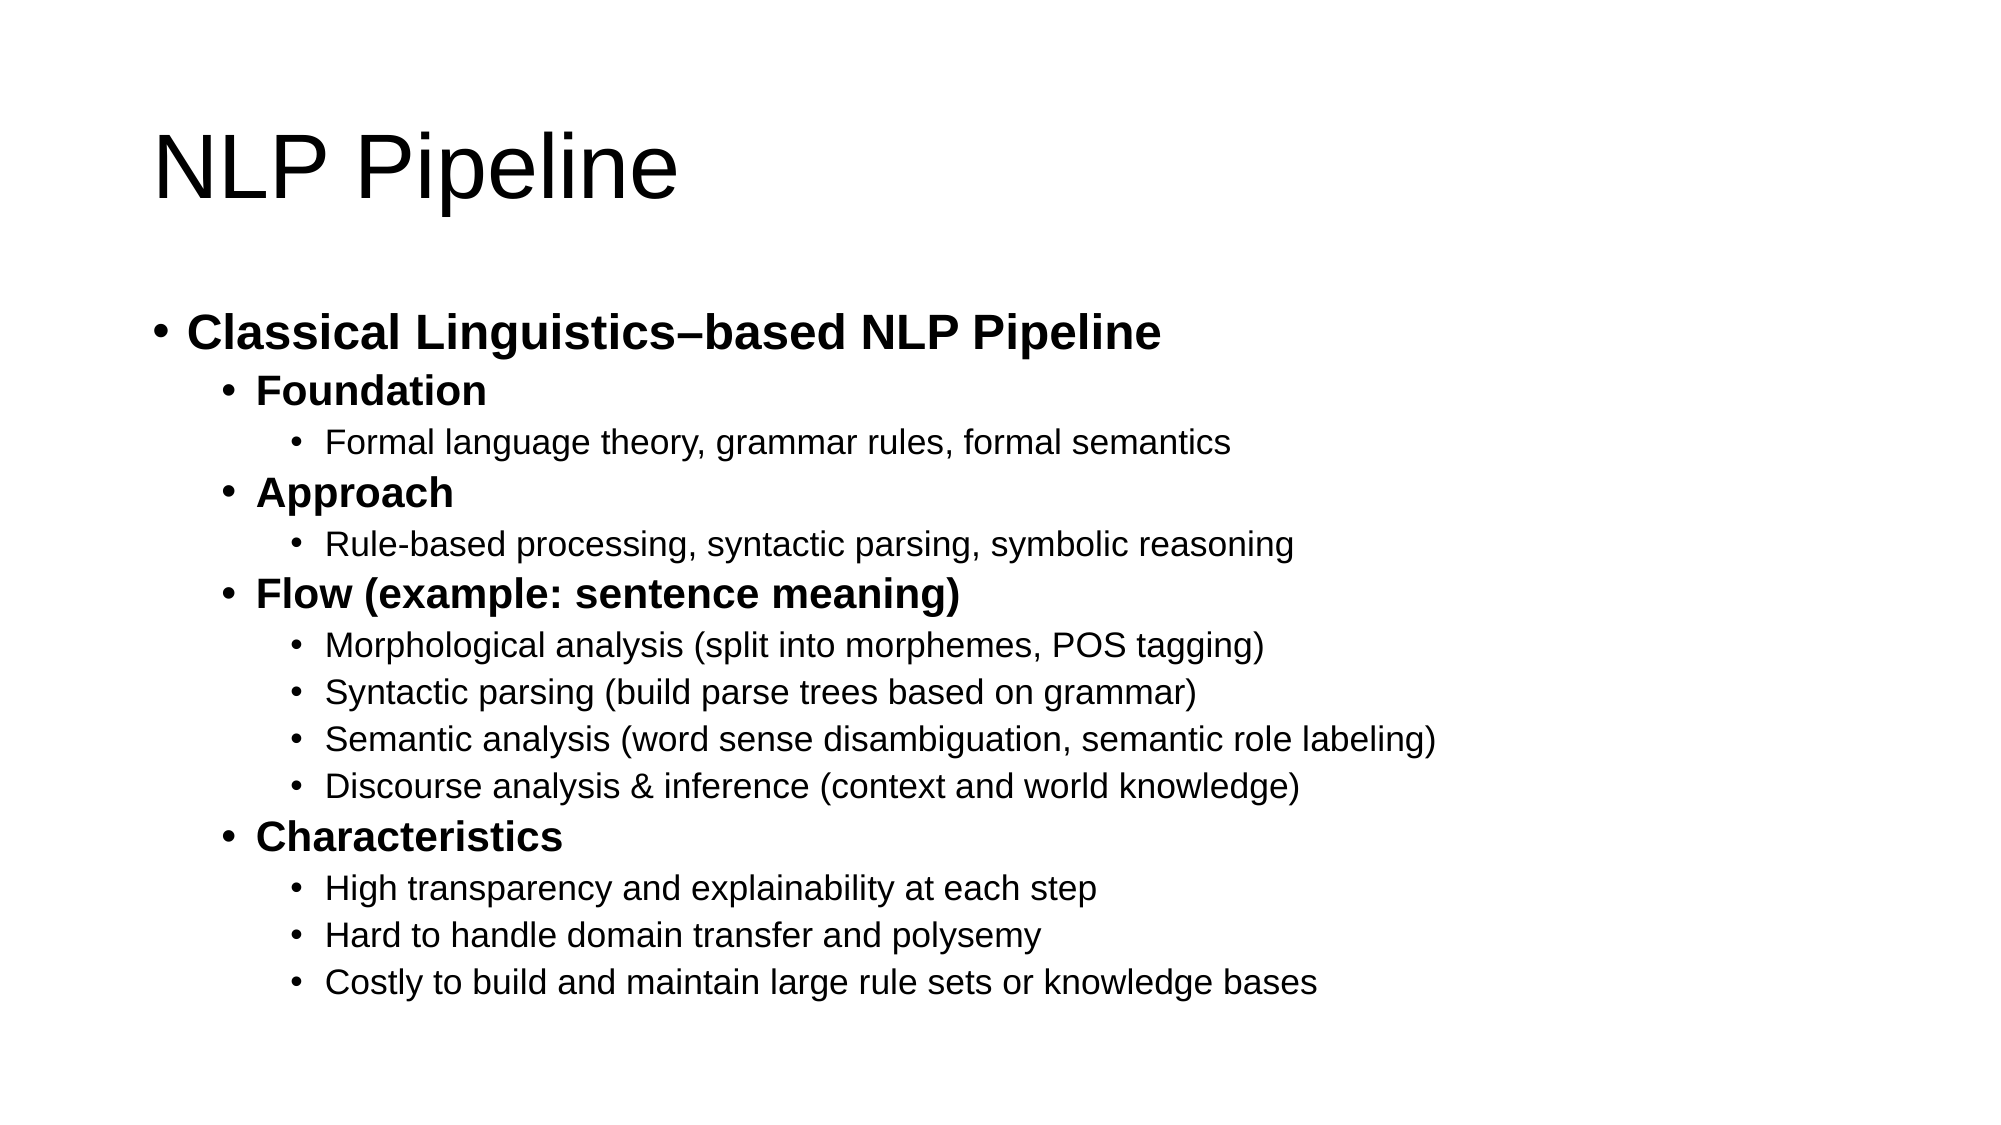

# NLP Pipeline
Classical Linguistics–based NLP Pipeline
Foundation
Formal language theory, grammar rules, formal semantics
Approach
Rule-based processing, syntactic parsing, symbolic reasoning
Flow (example: sentence meaning)
Morphological analysis (split into morphemes, POS tagging)
Syntactic parsing (build parse trees based on grammar)
Semantic analysis (word sense disambiguation, semantic role labeling)
Discourse analysis & inference (context and world knowledge)
Characteristics
High transparency and explainability at each step
Hard to handle domain transfer and polysemy
Costly to build and maintain large rule sets or knowledge bases